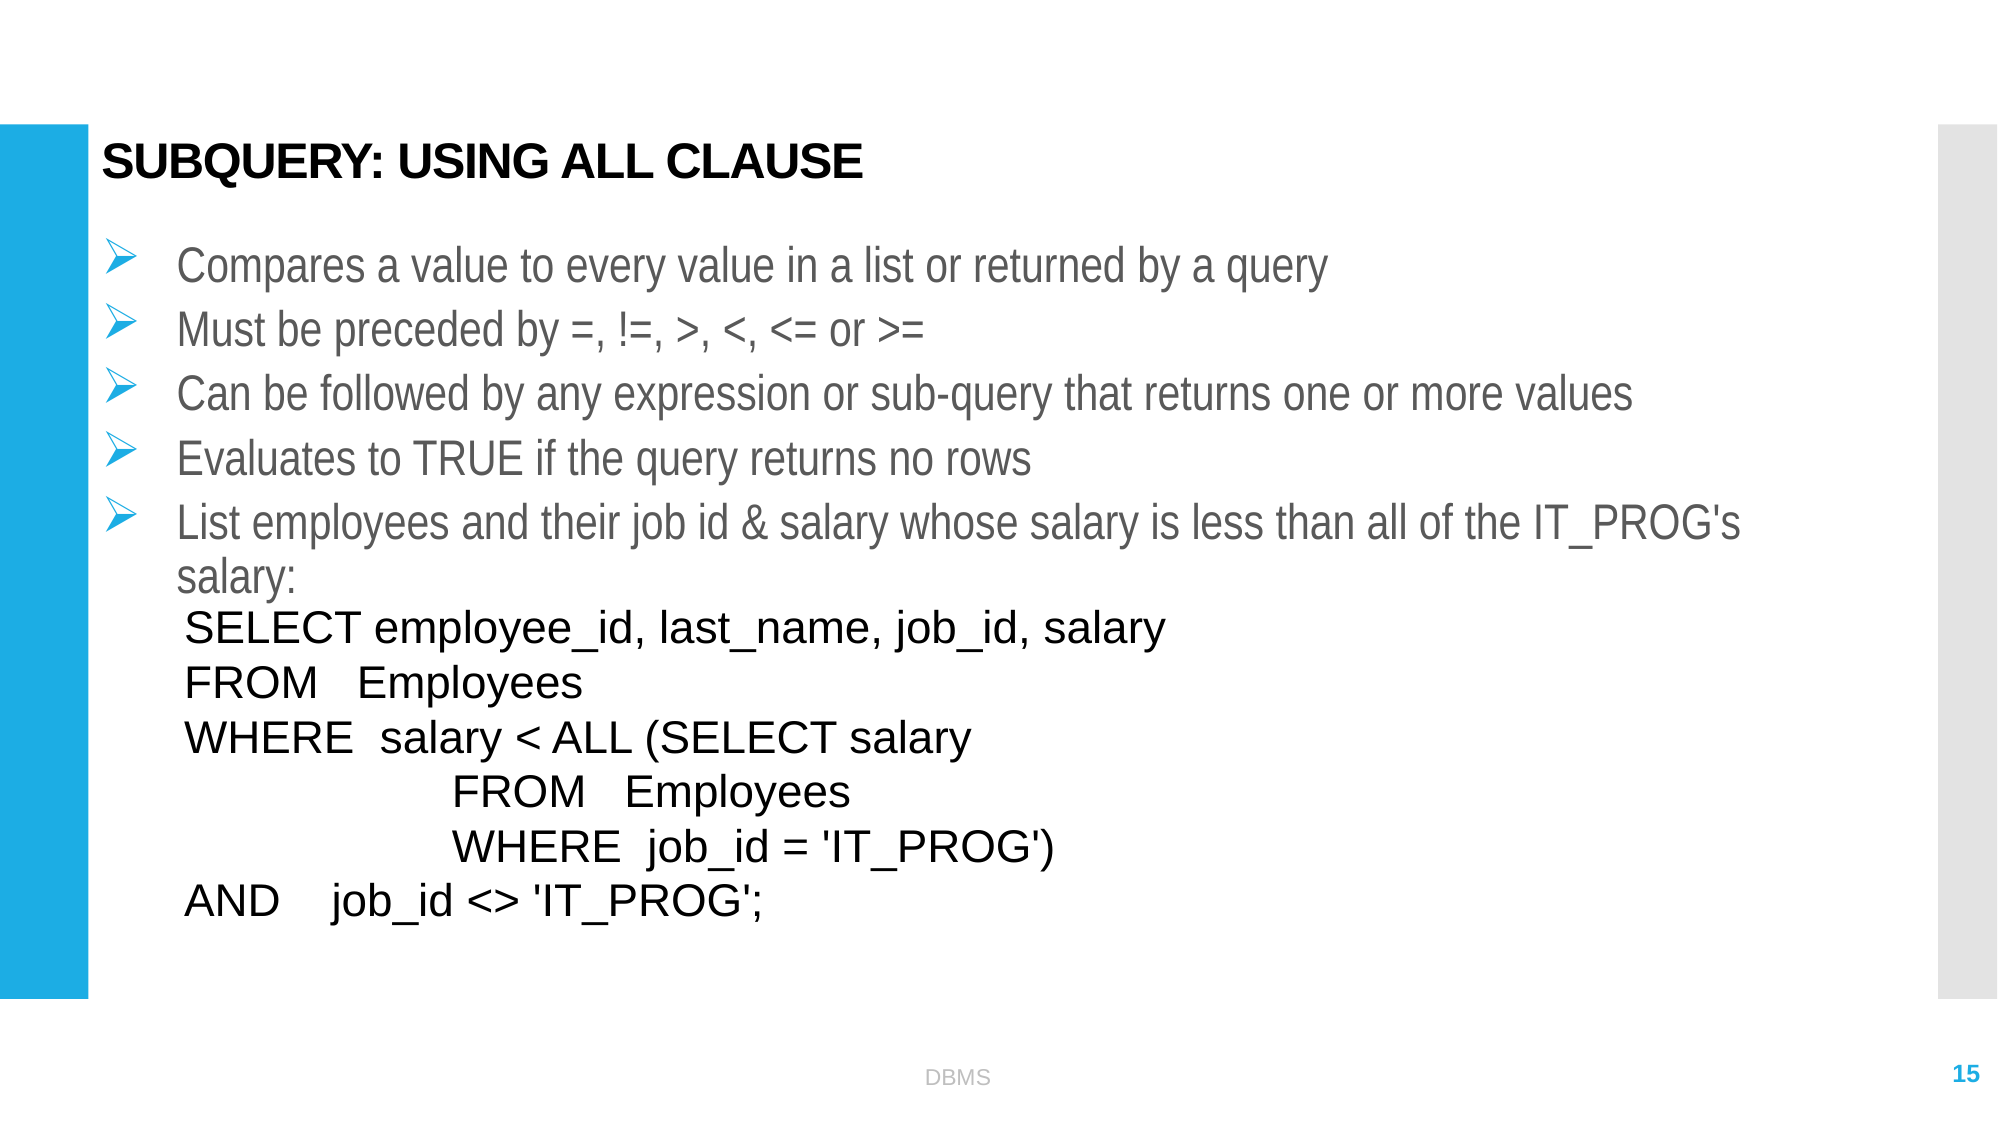

# SUBQUERY: USING ALL CLAUSE
Compares a value to every value in a list or returned by a query
Must be preceded by =, !=, >, <, <= or >=
Can be followed by any expression or sub-query that returns one or more values
Evaluates to TRUE if the query returns no rows
List employees and their job id & salary whose salary is less than all of the IT_PROG's salary:
SELECT employee_id, last_name, job_id, salary
FROM   Employees
WHERE  salary < ALL (SELECT salary
                     FROM   Employees
                     WHERE  job_id = 'IT_PROG')
AND    job_id <> 'IT_PROG';

15
DBMS